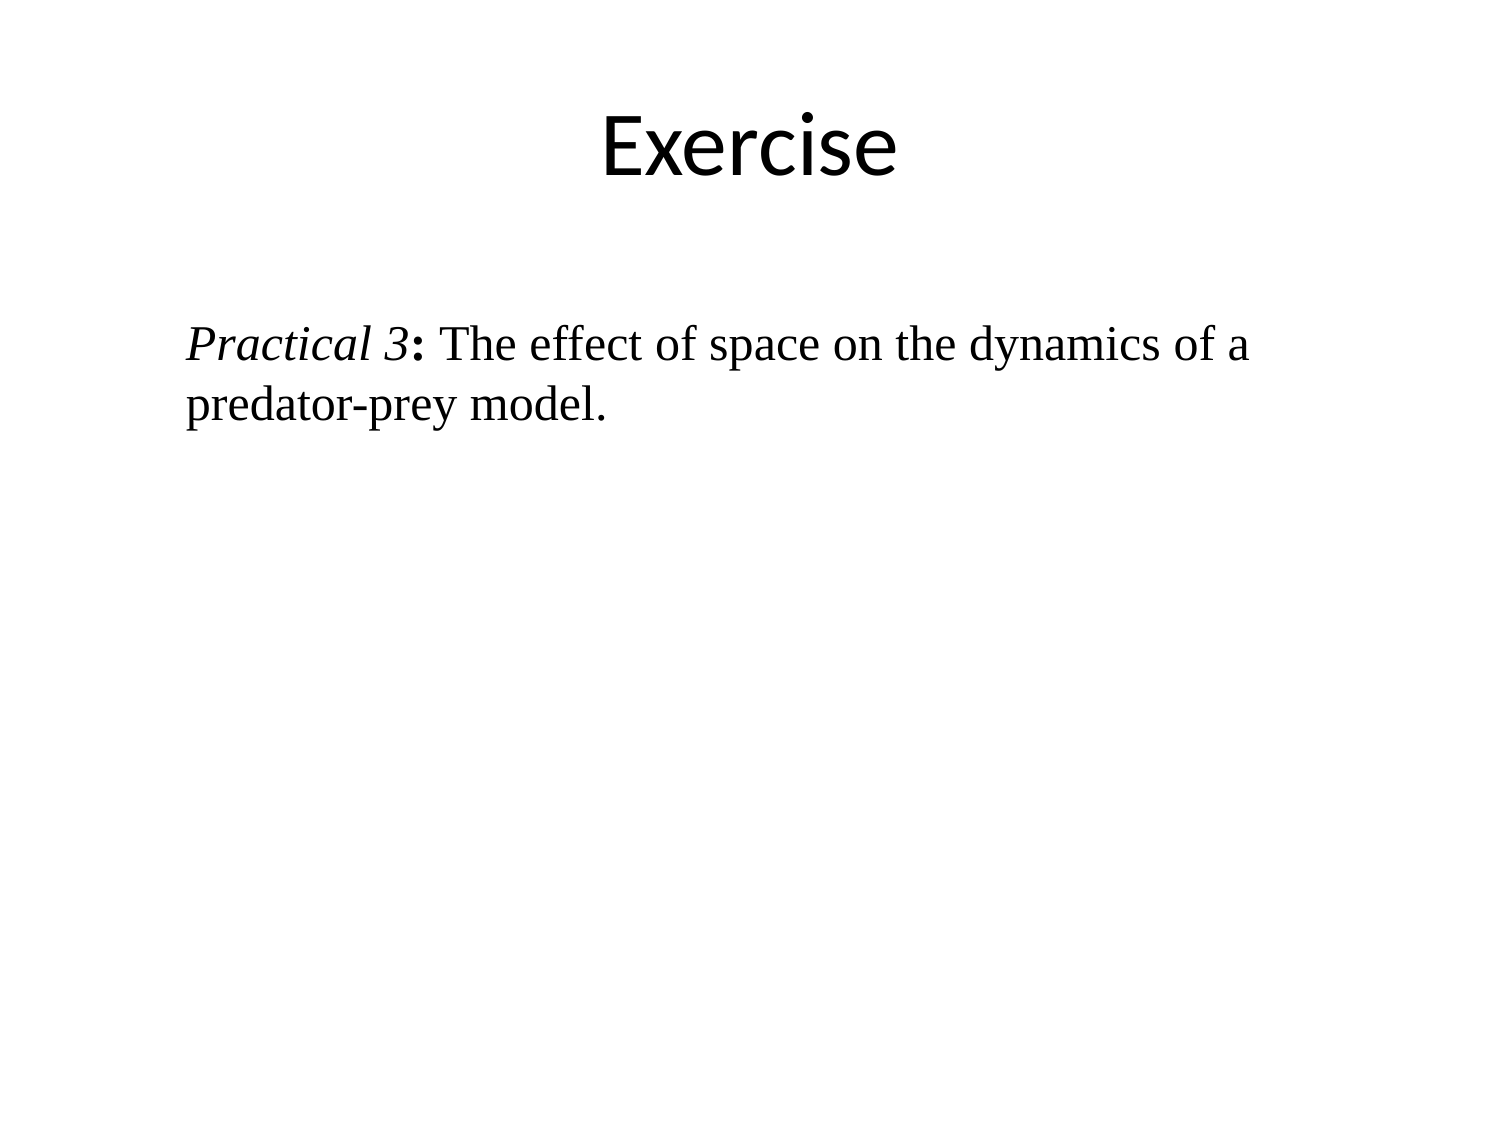

# Exercise
Practical 3: The effect of space on the dynamics of a predator-prey model.